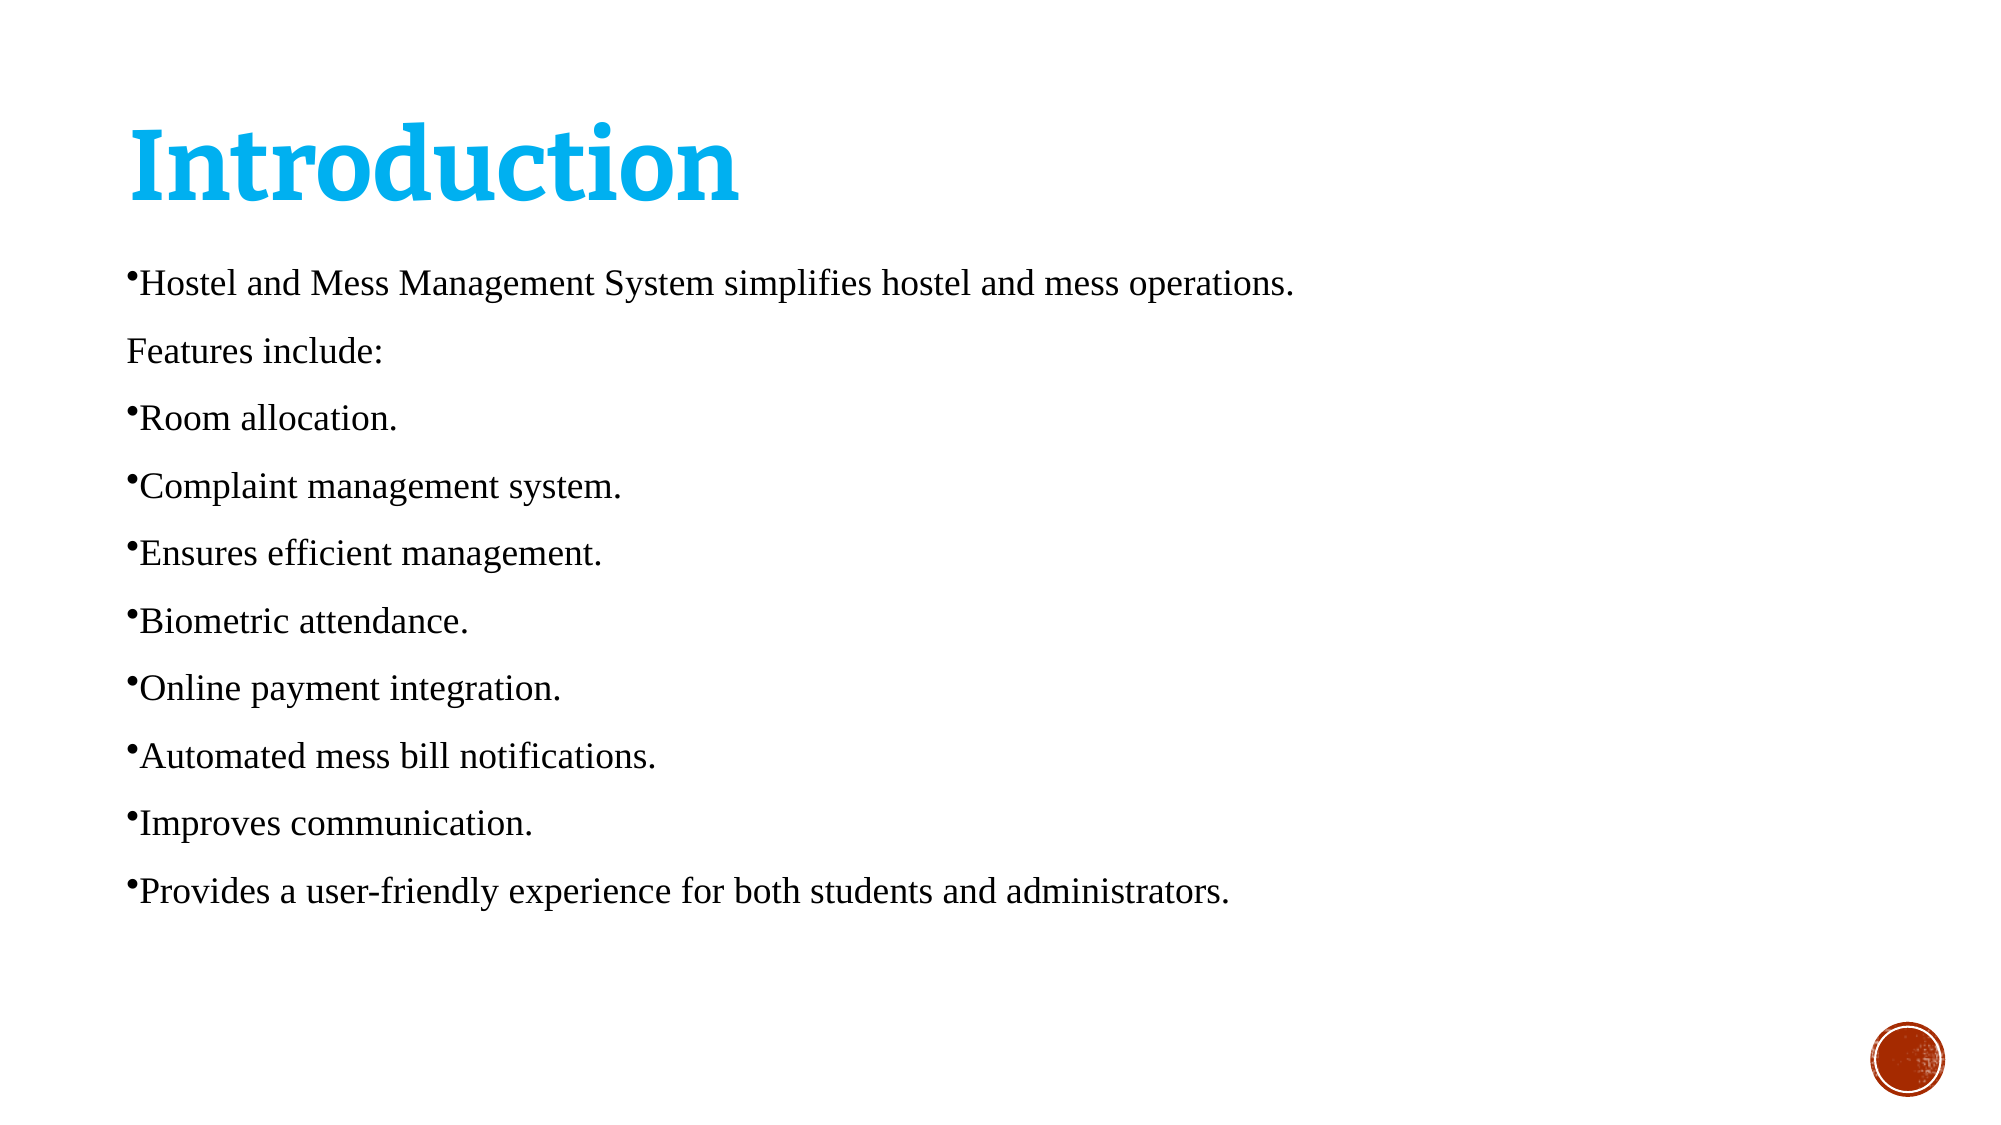

Introduction
Hostel and Mess Management System simplifies hostel and mess operations.
Features include:
Room allocation.
Complaint management system.
Ensures efficient management.
Biometric attendance.
Online payment integration.
Automated mess bill notifications.
Improves communication.
Provides a user-friendly experience for both students and administrators.